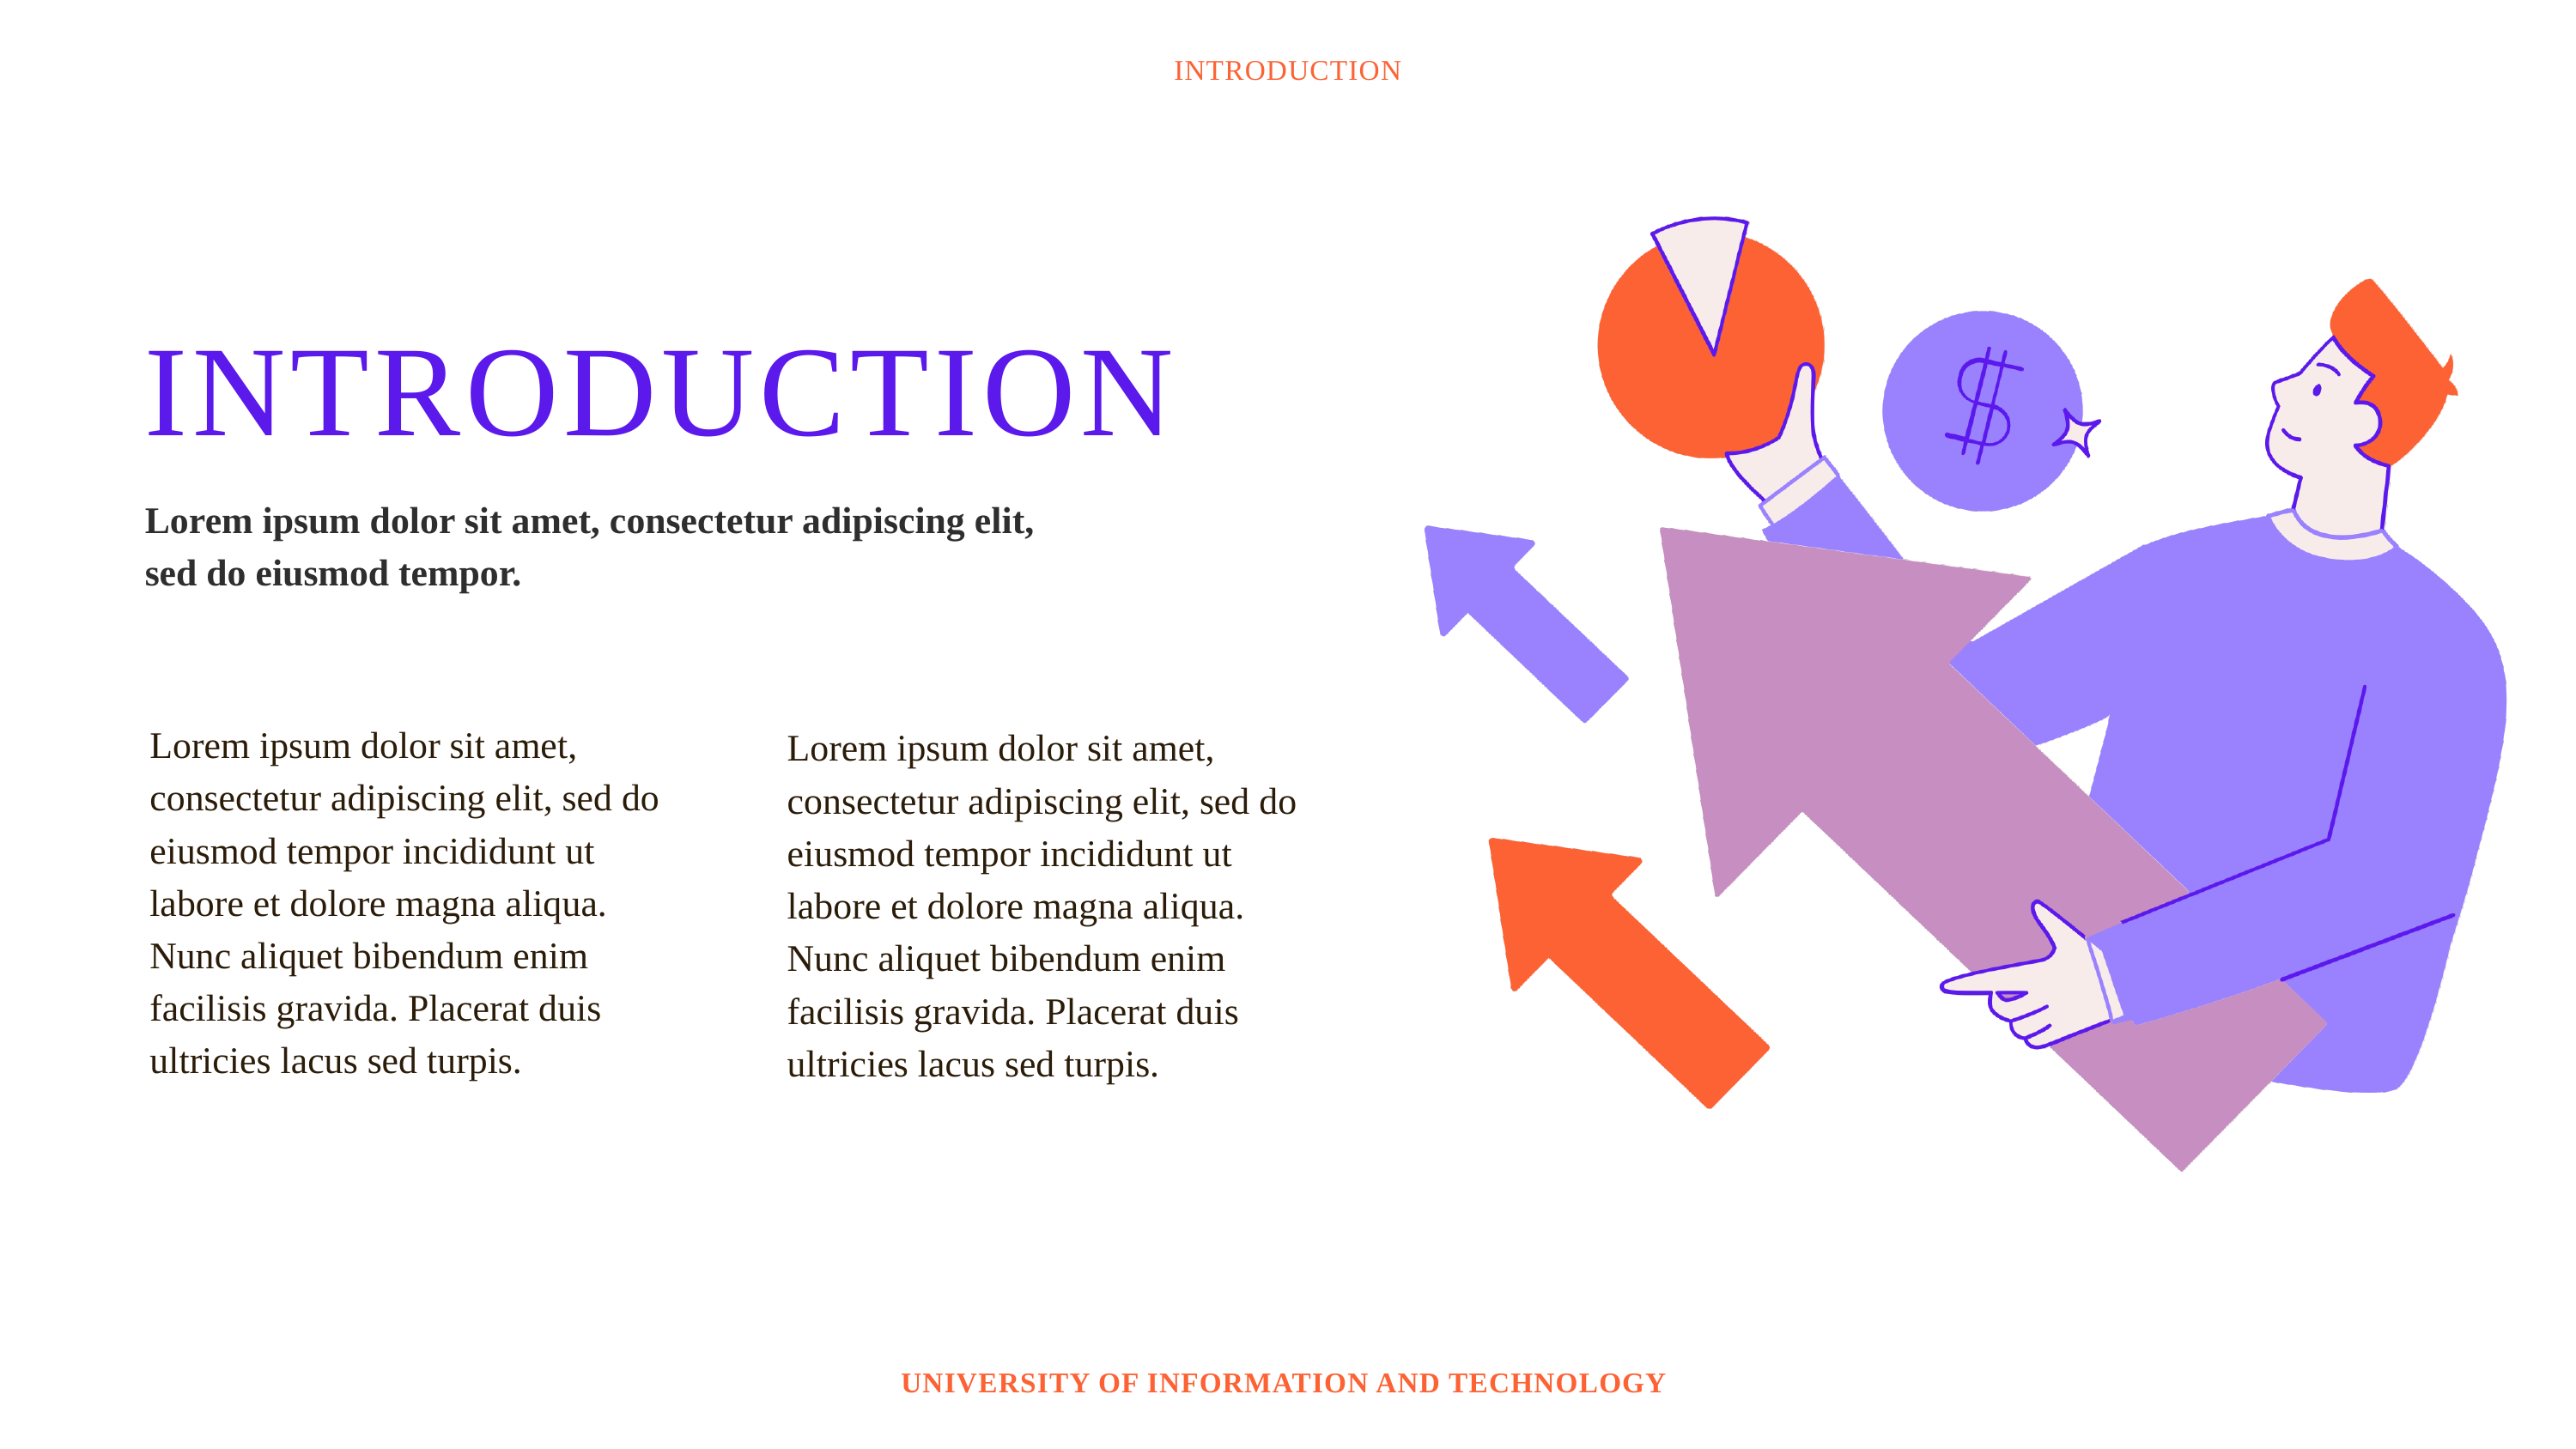

INTRODUCTION

INTRODUCTION
Lorem ipsum dolor sit amet, consectetur adipiscing elit, sed do eiusmod tempor.
Lorem ipsum dolor sit amet, consectetur adipiscing elit, sed do eiusmod tempor incididunt ut labore et dolore magna aliqua. Nunc aliquet bibendum enim facilisis gravida. Placerat duis ultricies lacus sed turpis.
Lorem ipsum dolor sit amet, consectetur adipiscing elit, sed do eiusmod tempor incididunt ut labore et dolore magna aliqua. Nunc aliquet bibendum enim facilisis gravida. Placerat duis ultricies lacus sed turpis.
UNIVERSITY OF INFORMATION AND TECHNOLOGY